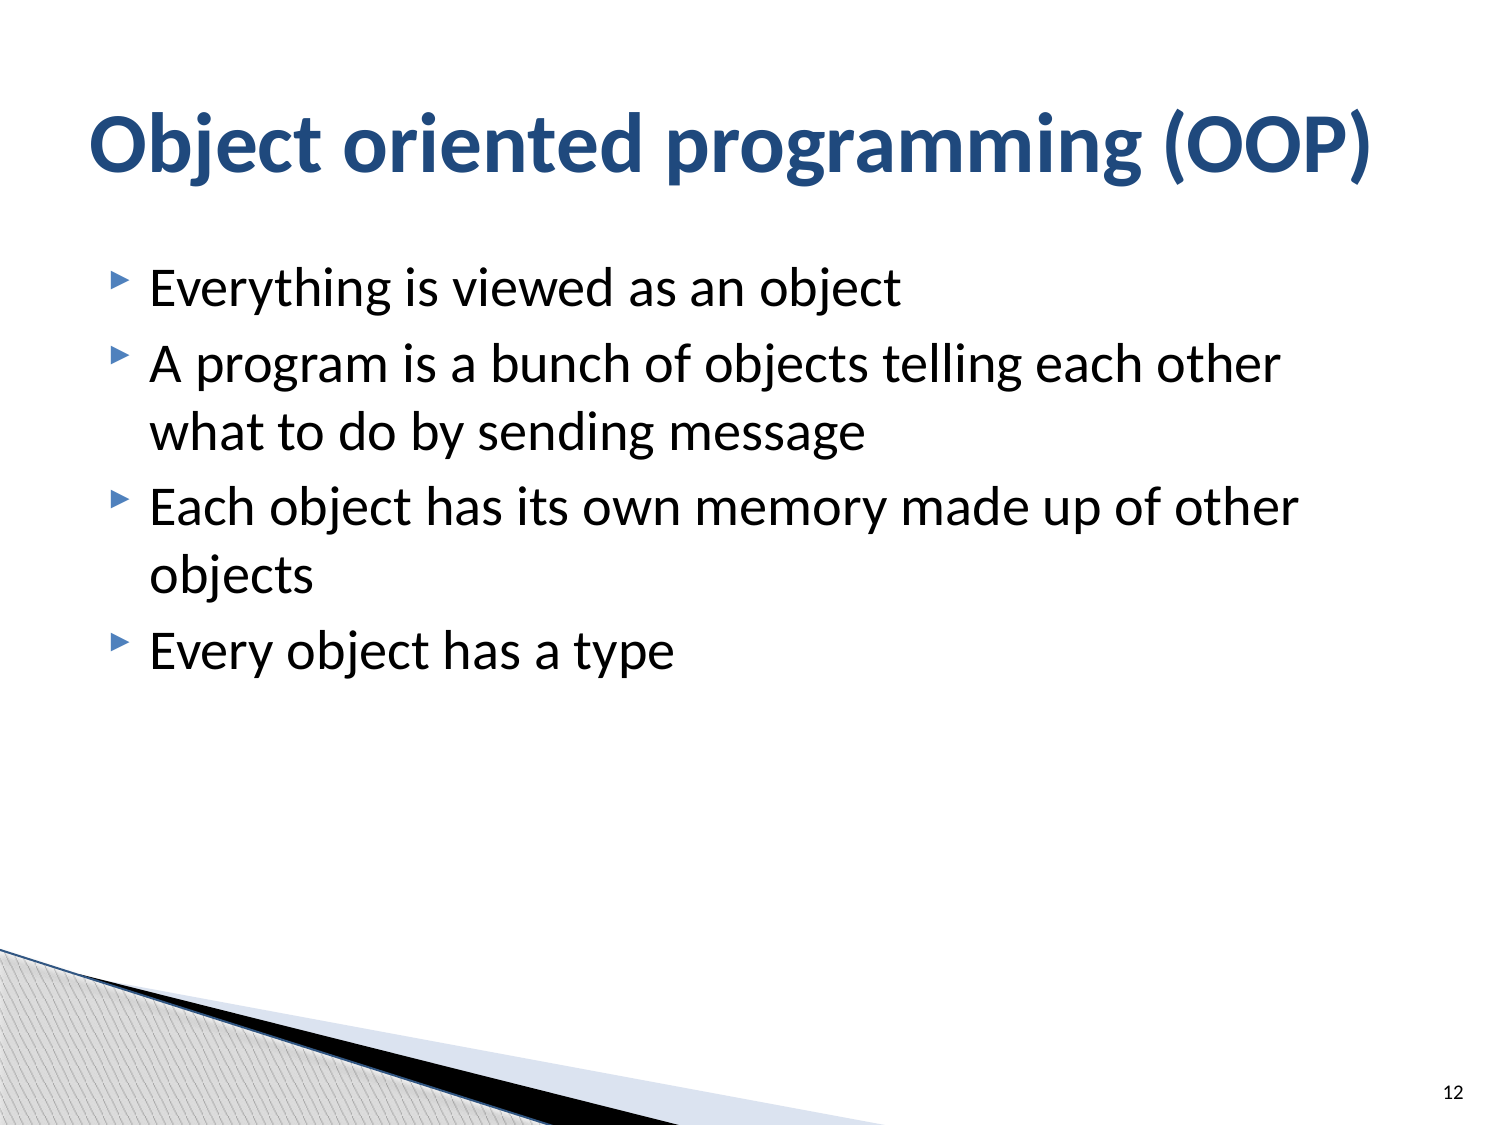

# Object oriented programming (OOP)
Everything is viewed as an object
A program is a bunch of objects telling each other what to do by sending message
Each object has its own memory made up of other objects
Every object has a type
12